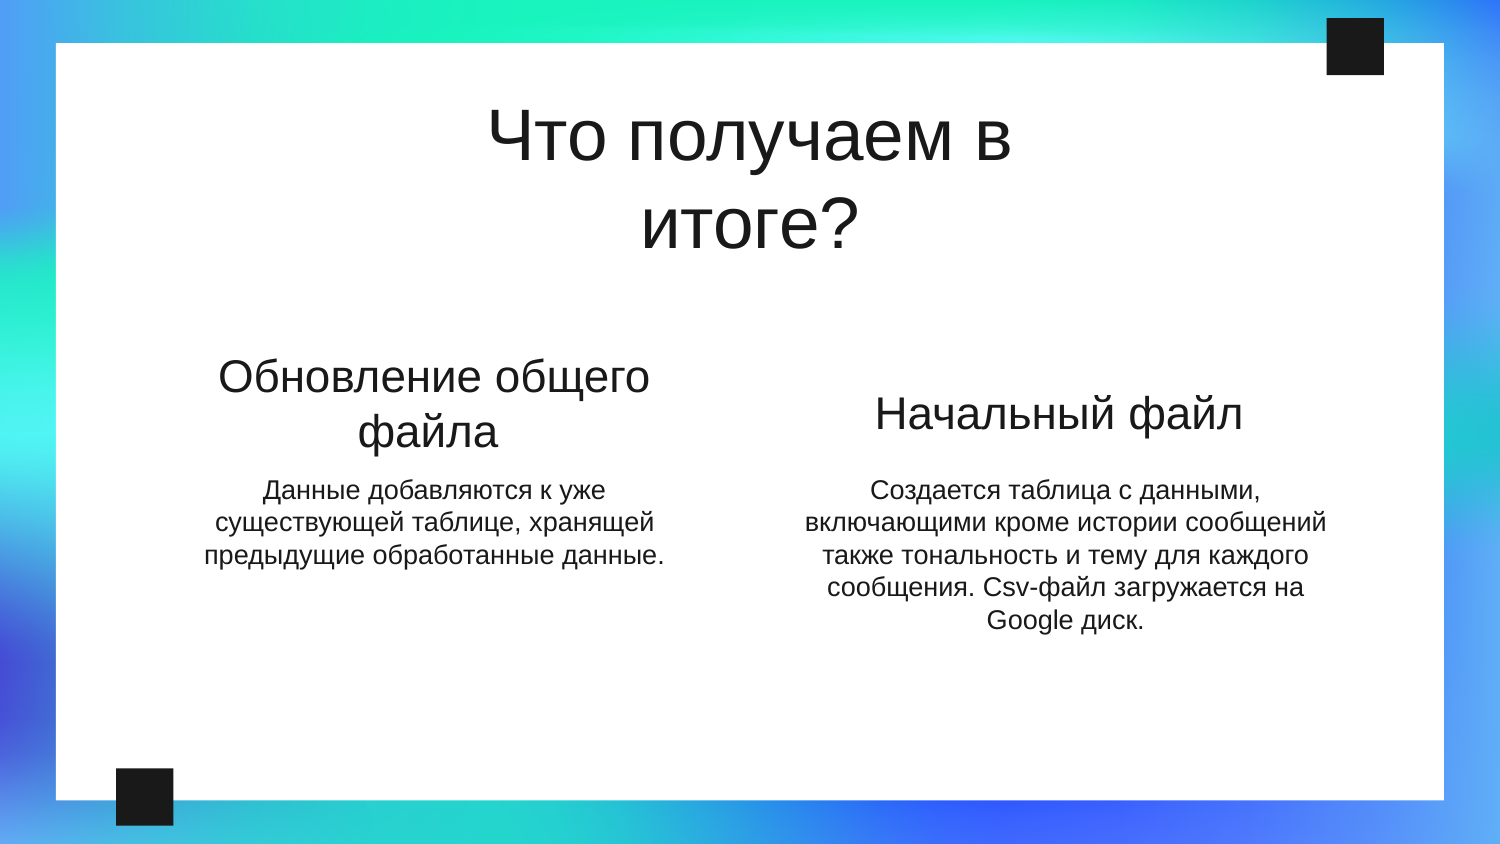

# Что получаем в итоге?
Начальный файл
Обновление общего файла
Данные добавляются к уже существующей таблице, хранящей предыдущие обработанные данные.
Создается таблица с данными, включающими кроме истории сообщений также тональность и тему для каждого сообщения. Csv-файл загружается на Google диск.